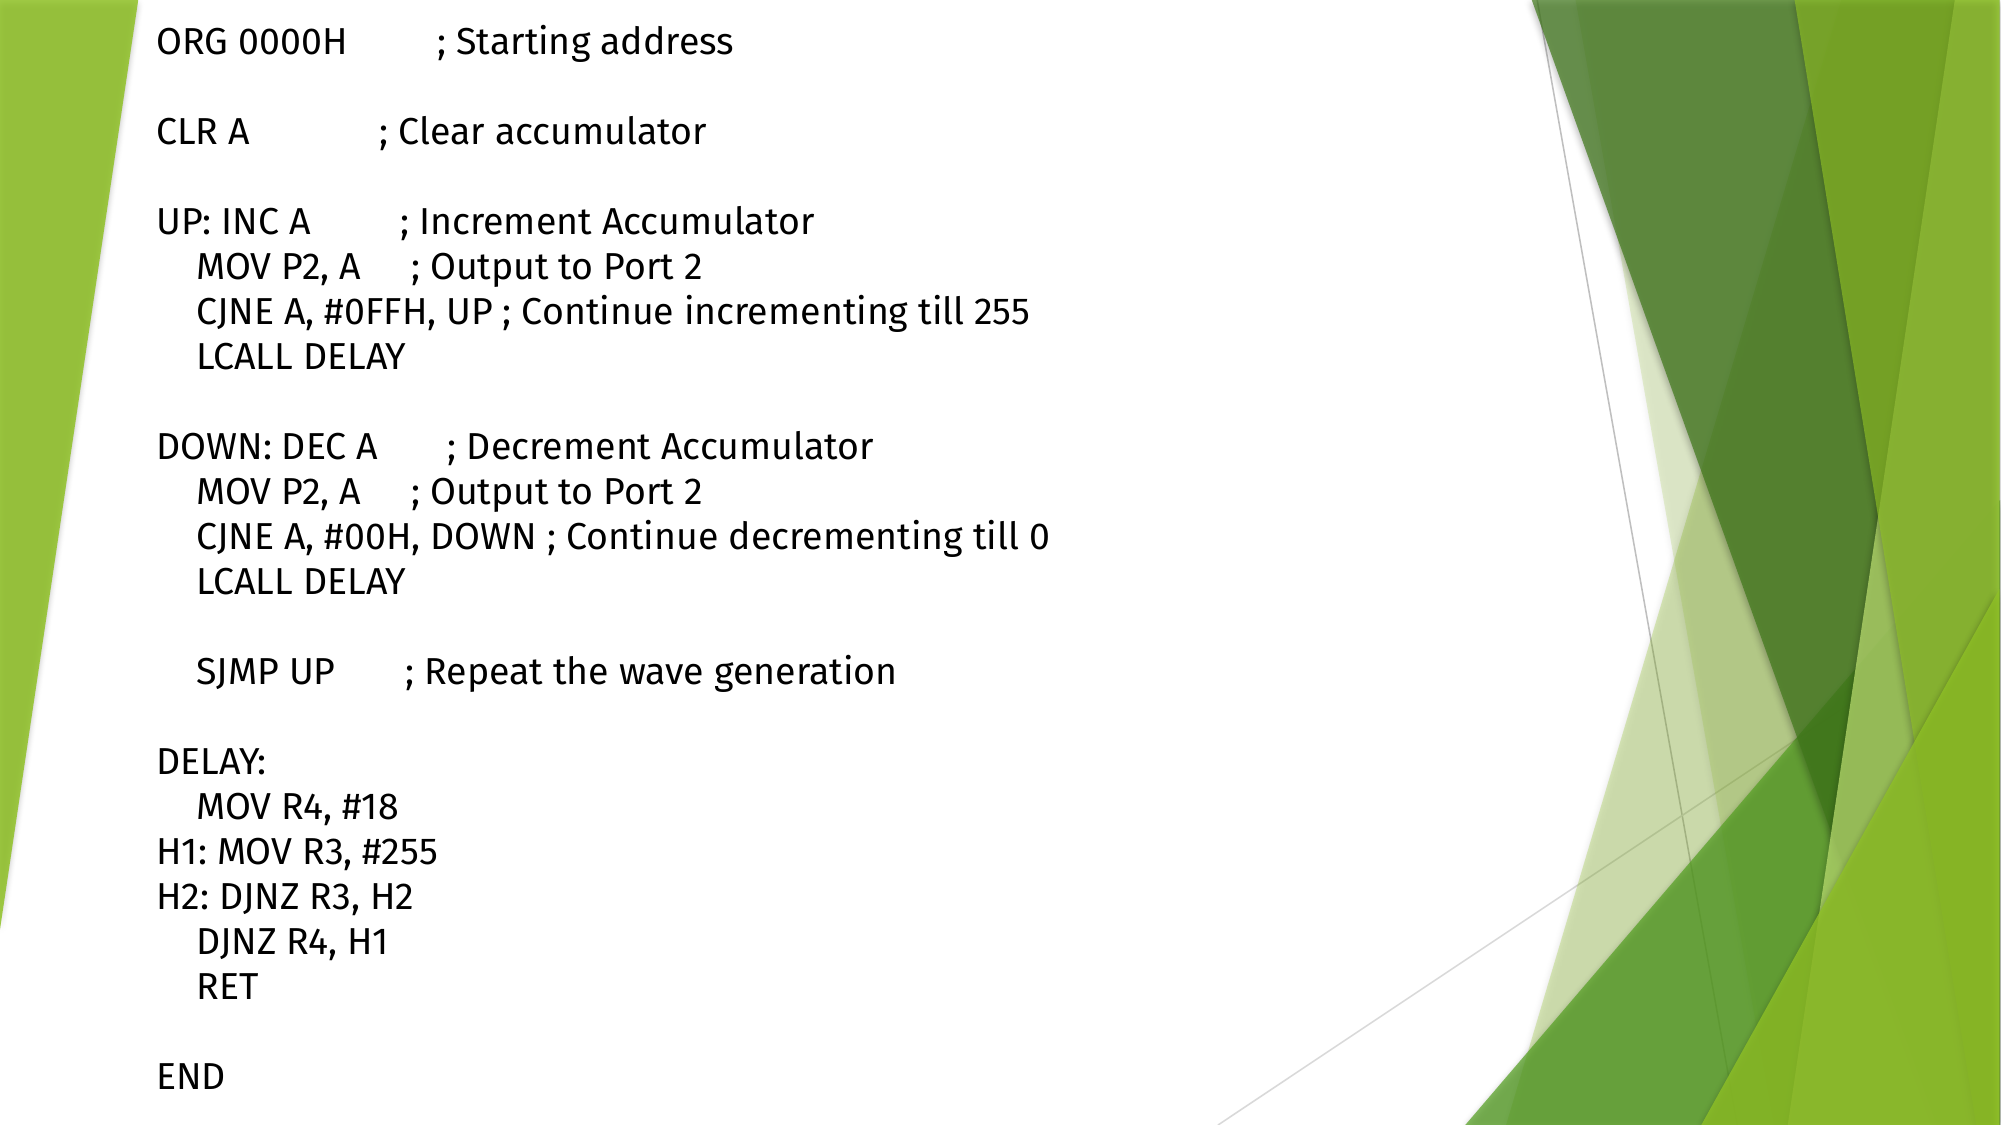

ORG 0000H         ; Starting address

CLR A             ; Clear accumulator

UP: INC A         ; Increment Accumulator
    MOV P2, A     ; Output to Port 2
    CJNE A, #0FFH, UP ; Continue incrementing till 255
    LCALL DELAY

DOWN: DEC A       ; Decrement Accumulator
    MOV P2, A     ; Output to Port 2
    CJNE A, #00H, DOWN ; Continue decrementing till 0
    LCALL DELAY

    SJMP UP       ; Repeat the wave generation

DELAY:
    MOV R4, #18
H1: MOV R3, #255
H2: DJNZ R3, H2
    DJNZ R4, H1
    RET

END